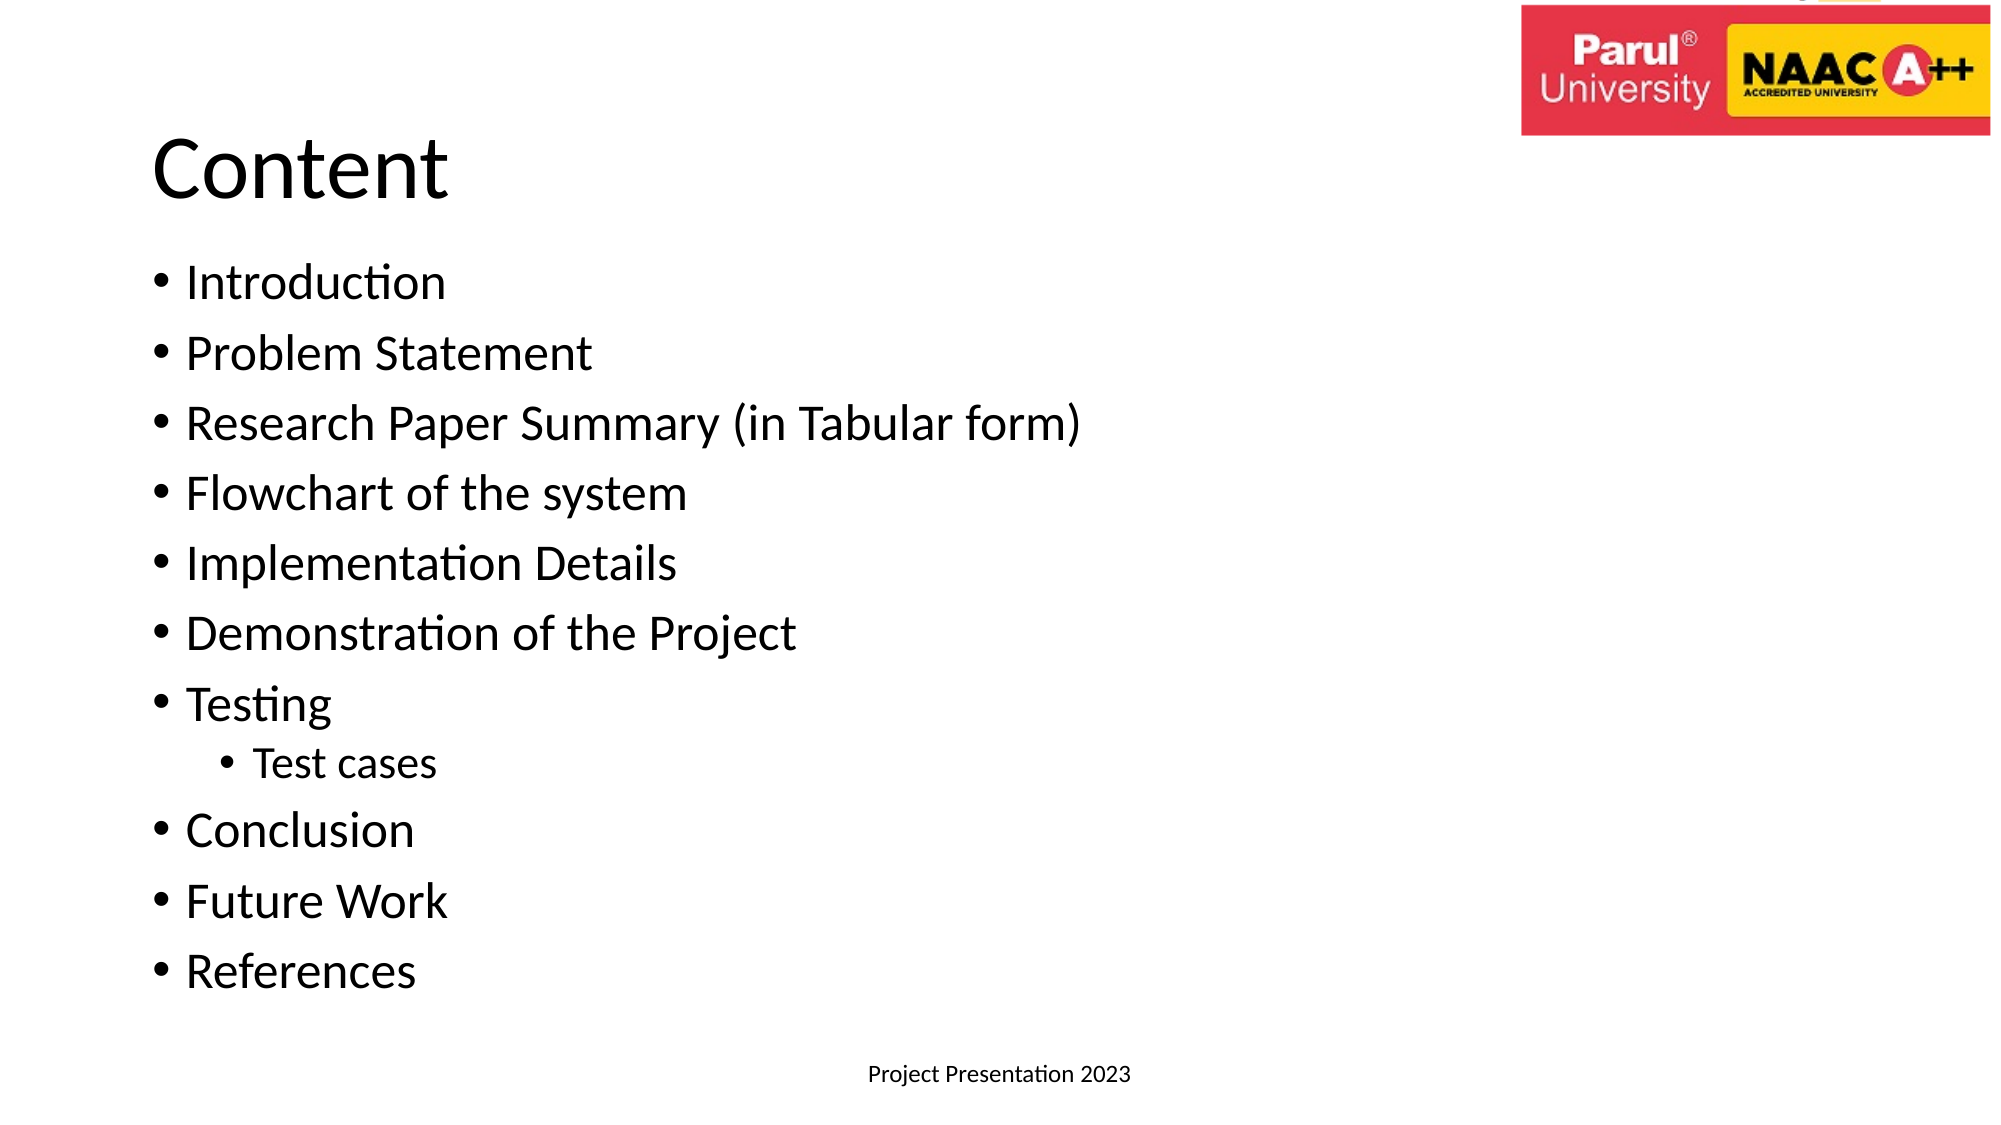

# Content
Introduction
Problem Statement
Research Paper Summary (in Tabular form)
Flowchart of the system
Implementation Details
Demonstration of the Project
Testing
Test cases
Conclusion
Future Work
References

Project Presentation 2023
2